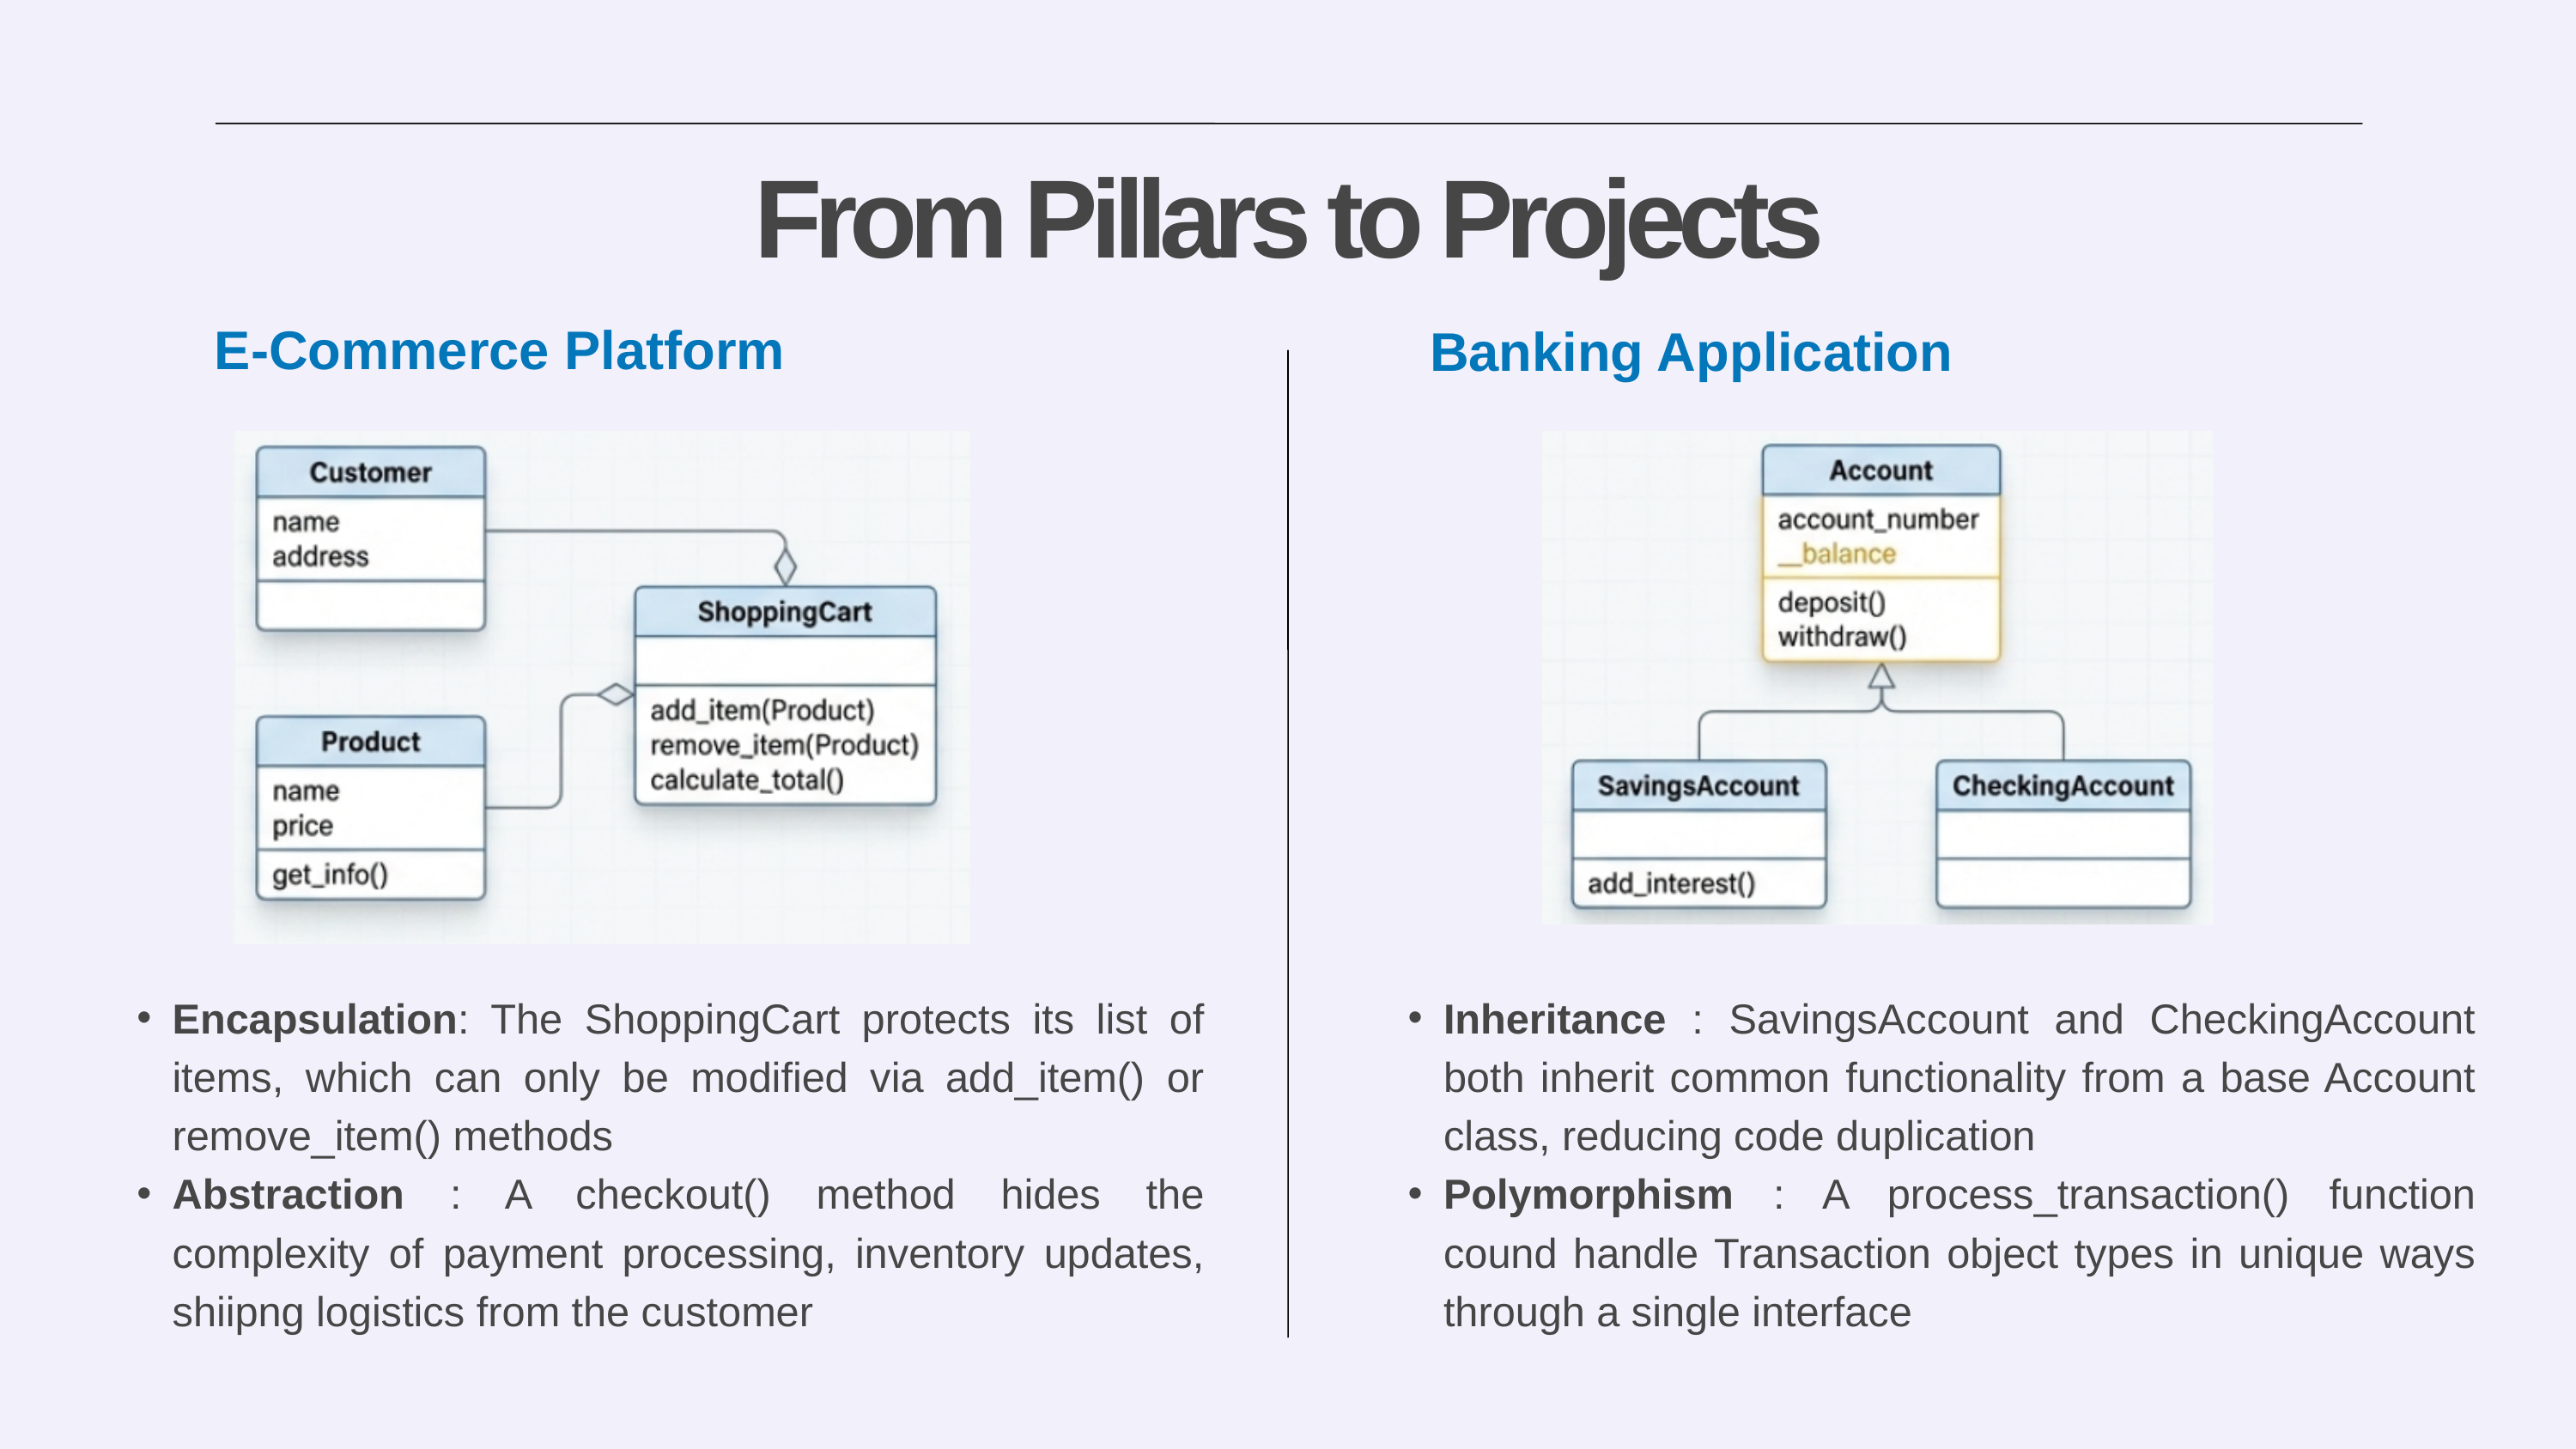

From Pillars to Projects
E-Commerce Platform
Banking Application

Encapsulation: The ShoppingCart protects its list of items, which can only be modified via add_item() or remove_item() methods
Abstraction : A checkout() method hides the complexity of payment processing, inventory updates, shiipng logistics from the customer
Inheritance : SavingsAccount and CheckingAccount both inherit common functionality from a base Account class, reducing code duplication
Polymorphism : A process_transaction() function cound handle Transaction object types in unique ways through a single interface